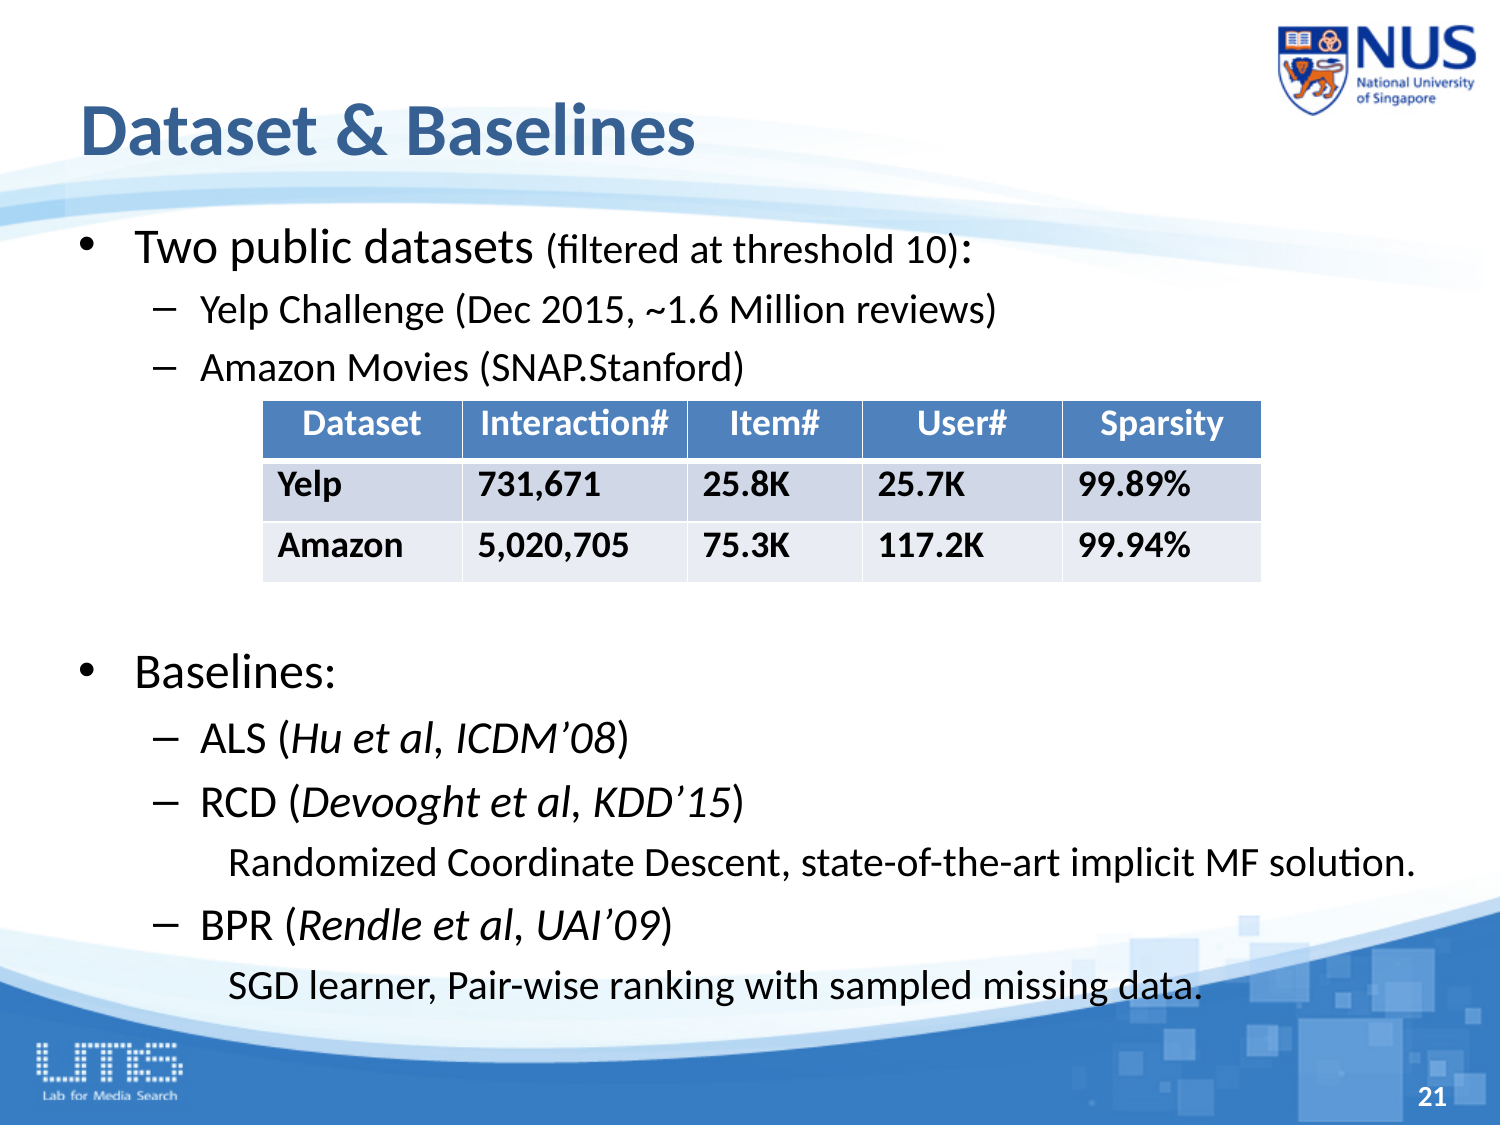

# Dataset & Baselines
Two public datasets (filtered at threshold 10):
Yelp Challenge (Dec 2015, ~1.6 Million reviews)
Amazon Movies (SNAP.Stanford)

Baselines:
ALS (Hu et al, ICDM’08)
RCD (Devooght et al, KDD’15)
Randomized Coordinate Descent, state-of-the-art implicit MF solution.
BPR (Rendle et al, UAI’09)
SGD learner, Pair-wise ranking with sampled missing data.

| Dataset | Interaction# | Item# | User# | Sparsity |
| --- | --- | --- | --- | --- |
| Yelp | 731,671 | 25.8K | 25.7K | 99.89% |
| Amazon | 5,020,705 | 75.3K | 117.2K | 99.94% |
21